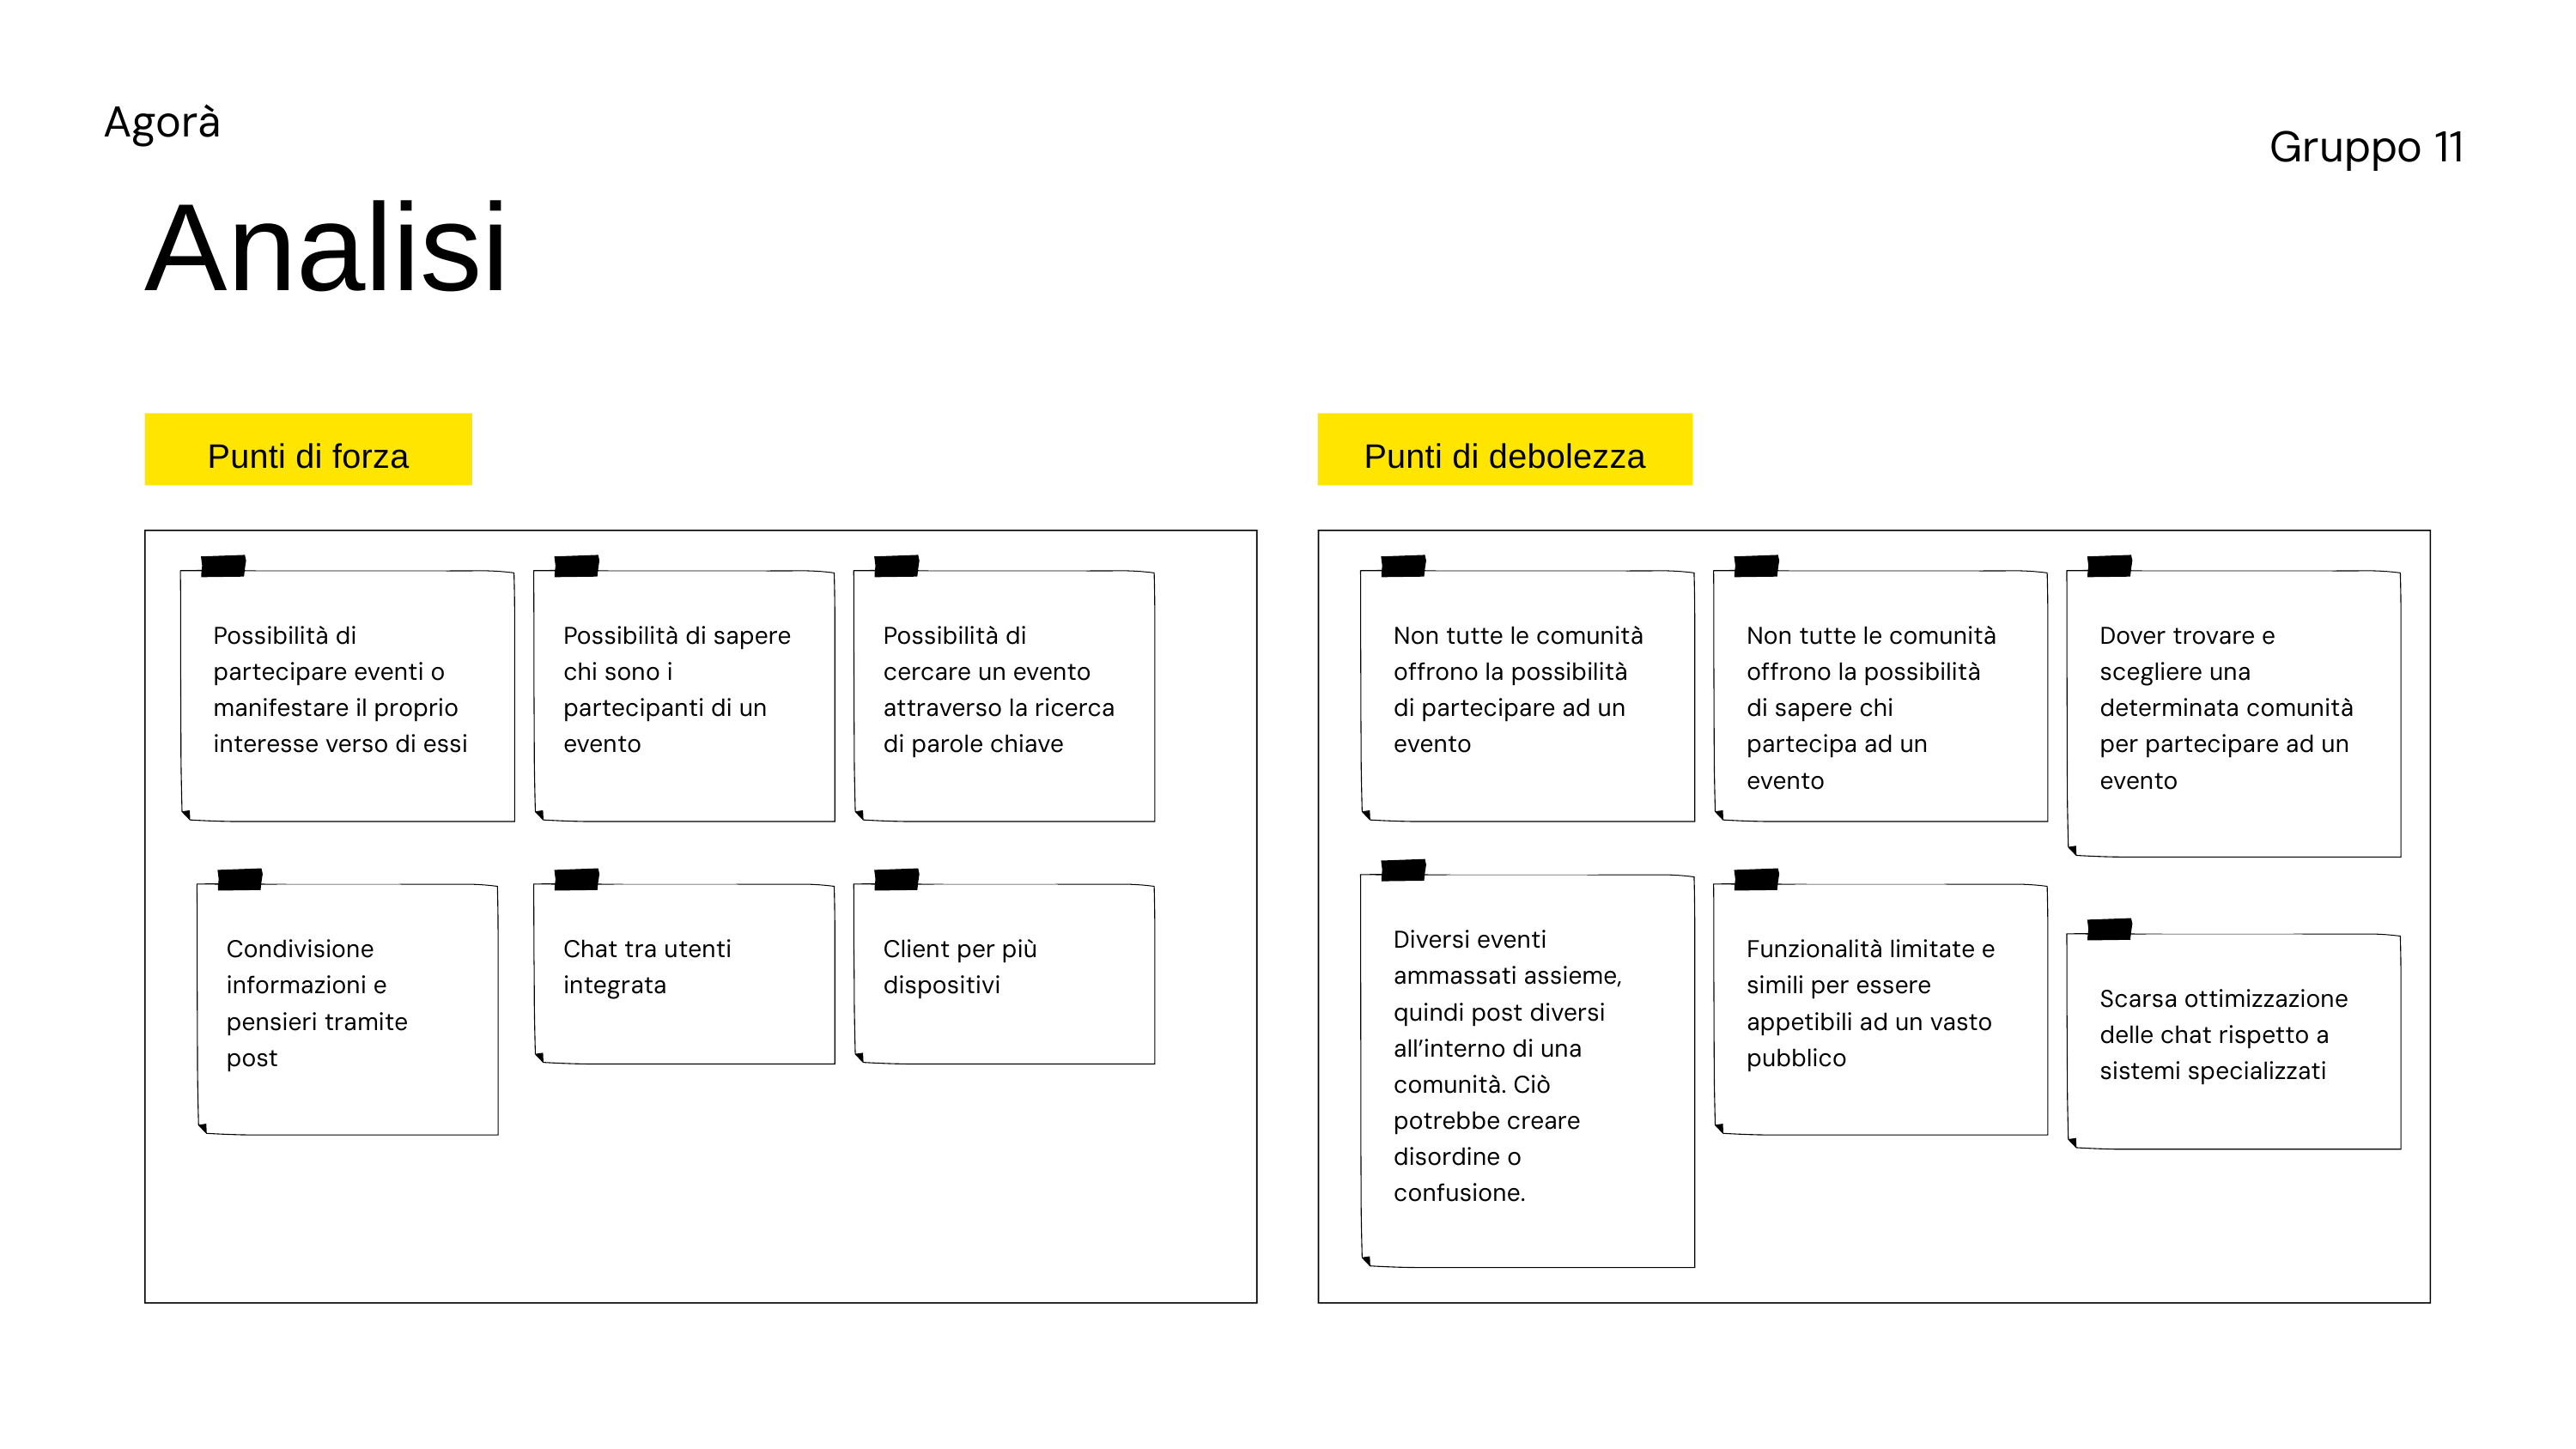

Agorà
Gruppo 11
Analisi

Punti di forza

Punti di debolezza

Possibilità di partecipare eventi o manifestare il proprio interesse verso di essi

Possibilità di sapere chi sono i partecipanti di un evento

Possibilità di cercare un evento attraverso la ricerca di parole chiave

Non tutte le comunità offrono la possibilità di partecipare ad un evento

Non tutte le comunità offrono la possibilità di sapere chi partecipa ad un evento

Dover trovare e scegliere una determinata comunità per partecipare ad un evento

Diversi eventi ammassati assieme, quindi post diversi all’interno di una comunità. Ciò potrebbe creare disordine o confusione.

Condivisione informazioni e pensieri tramite post

Chat tra utenti integrata

Client per più dispositivi

Funzionalità limitate e simili per essere appetibili ad un vasto pubblico

Scarsa ottimizzazione delle chat rispetto a sistemi specializzati